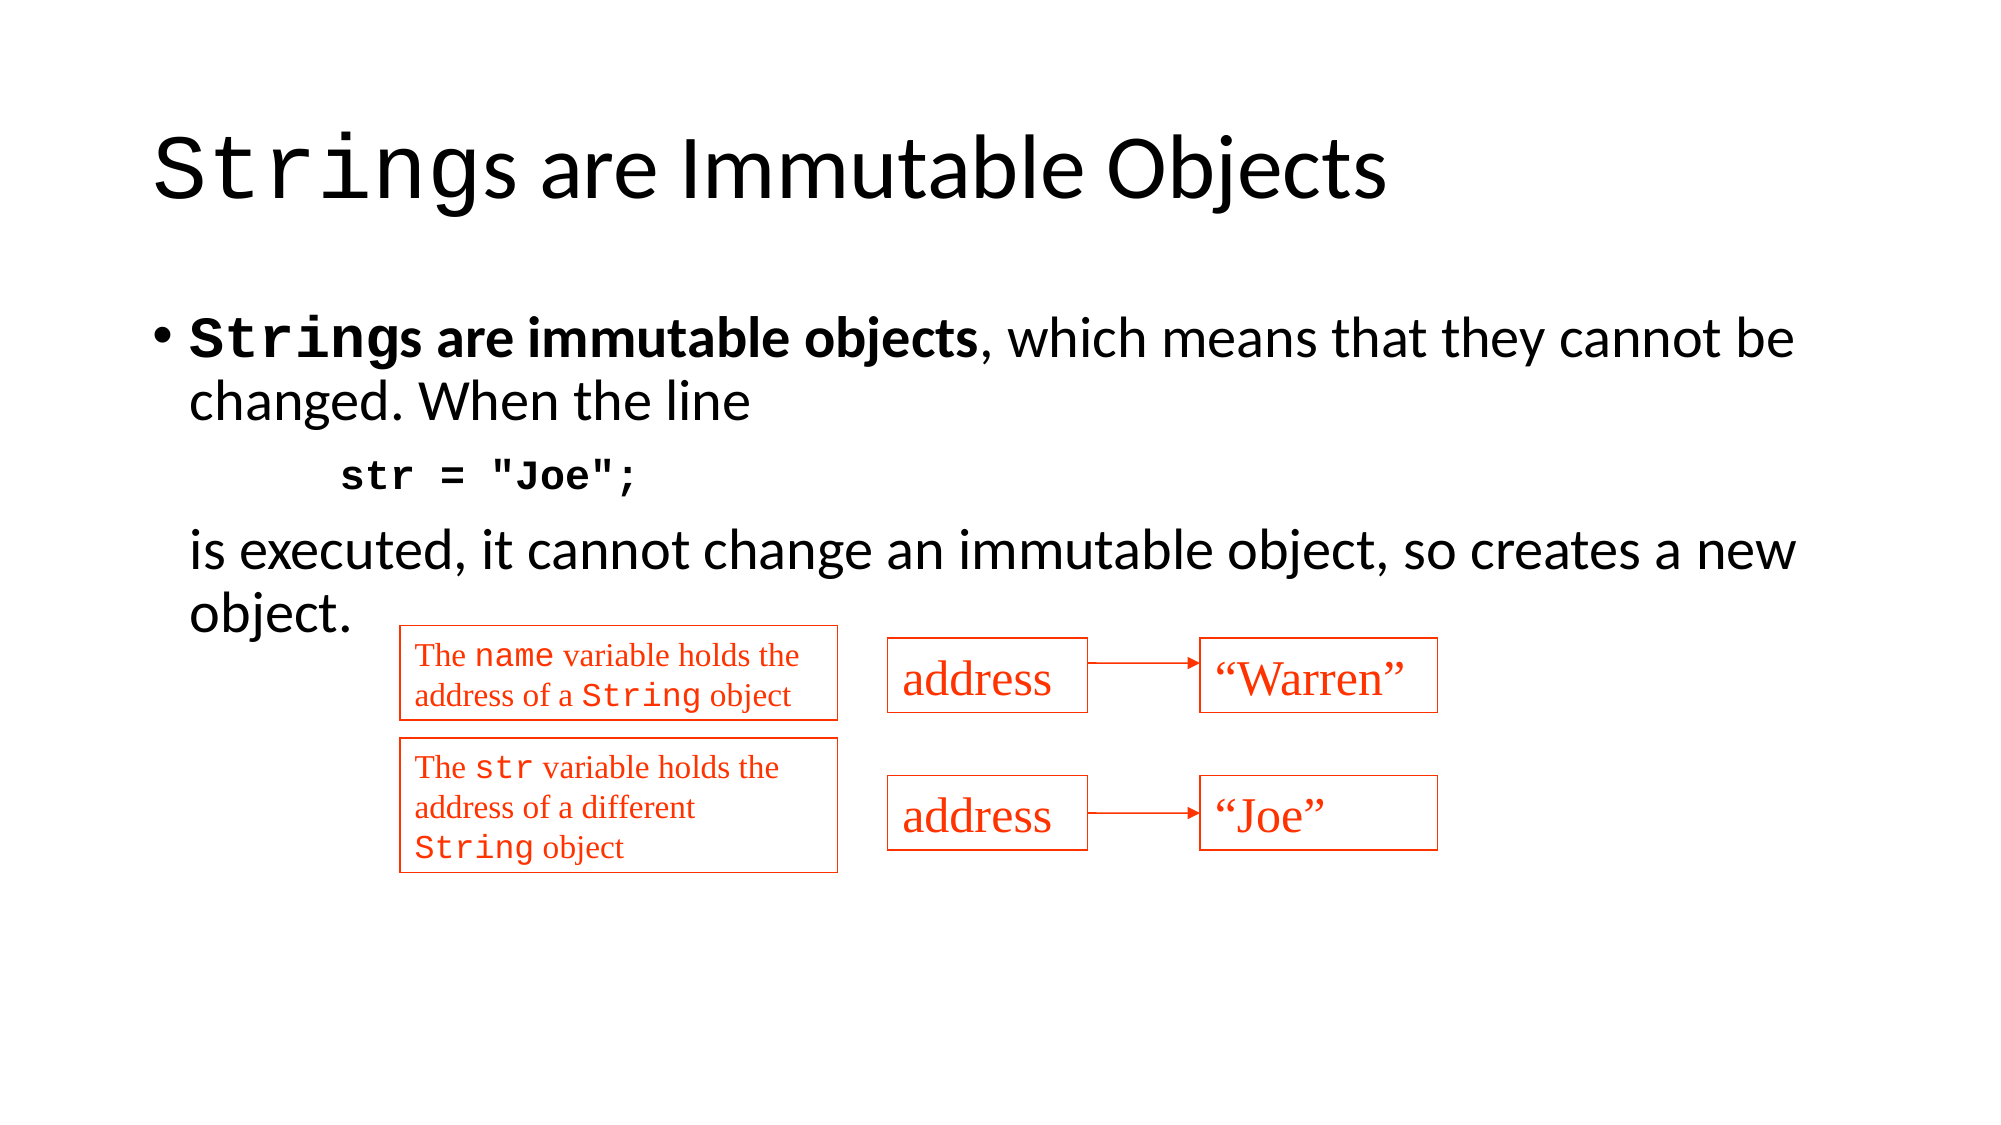

Strings are Immutable Objects
Strings are immutable objects, which means that they cannot be changed. When the line
		str = "Joe";
	is executed, it cannot change an immutable object, so creates a new object.

The name variable holds the address of a String object
address
“Warren”

The str variable holds the address of a different String object
address
“Joe”